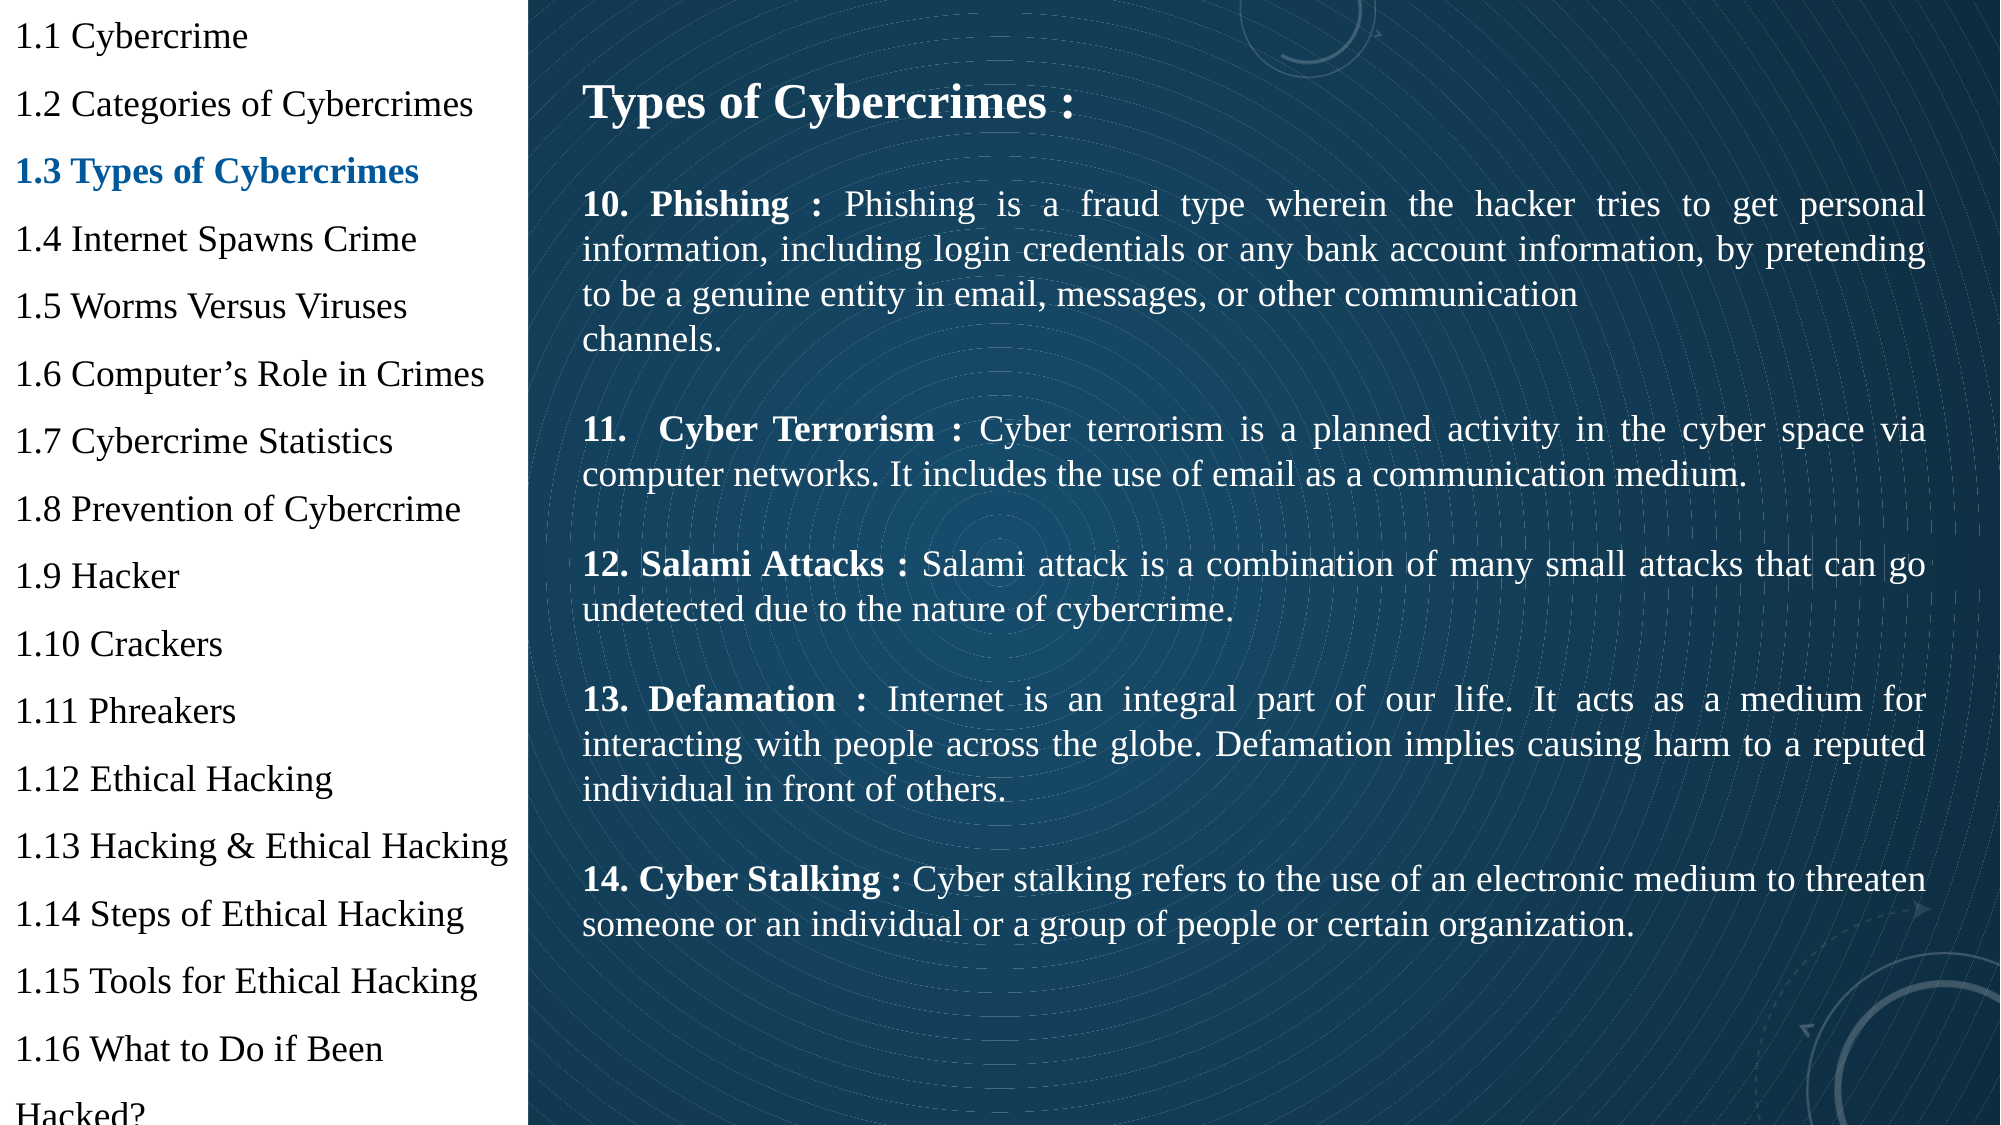

1.1 Cybercrime
1.2 Categories of Cybercrimes
1.3 Types of Cybercrimes
1.4 Internet Spawns Crime
1.5 Worms Versus Viruses
1.6 Computer’s Role in Crimes
1.7 Cybercrime Statistics
1.8 Prevention of Cybercrime
1.9 Hacker
1.10 Crackers
1.11 Phreakers
1.12 Ethical Hacking
1.13 Hacking & Ethical Hacking
1.14 Steps of Ethical Hacking
1.15 Tools for Ethical Hacking
1.16 What to Do if Been Hacked?
Types of Cybercrimes :

10. Phishing : Phishing is a fraud type wherein the hacker tries to get personal information, including login credentials or any bank account information, by pretending to be a genuine entity in email, messages, or other communication
channels.

11.  Cyber Terrorism : Cyber terrorism is a planned activity in the cyber space via computer networks. It includes the use of email as a communication medium.

12. Salami Attacks : Salami attack is a combination of many small attacks that can go undetected due to the nature of cybercrime.

13. Defamation : Internet is an integral part of our life. It acts as a medium for interacting with people across the globe. Defamation implies causing harm to a reputed individual in front of others.

14. Cyber Stalking : Cyber stalking refers to the use of an electronic medium to threaten someone or an individual or a group of people or certain organization.